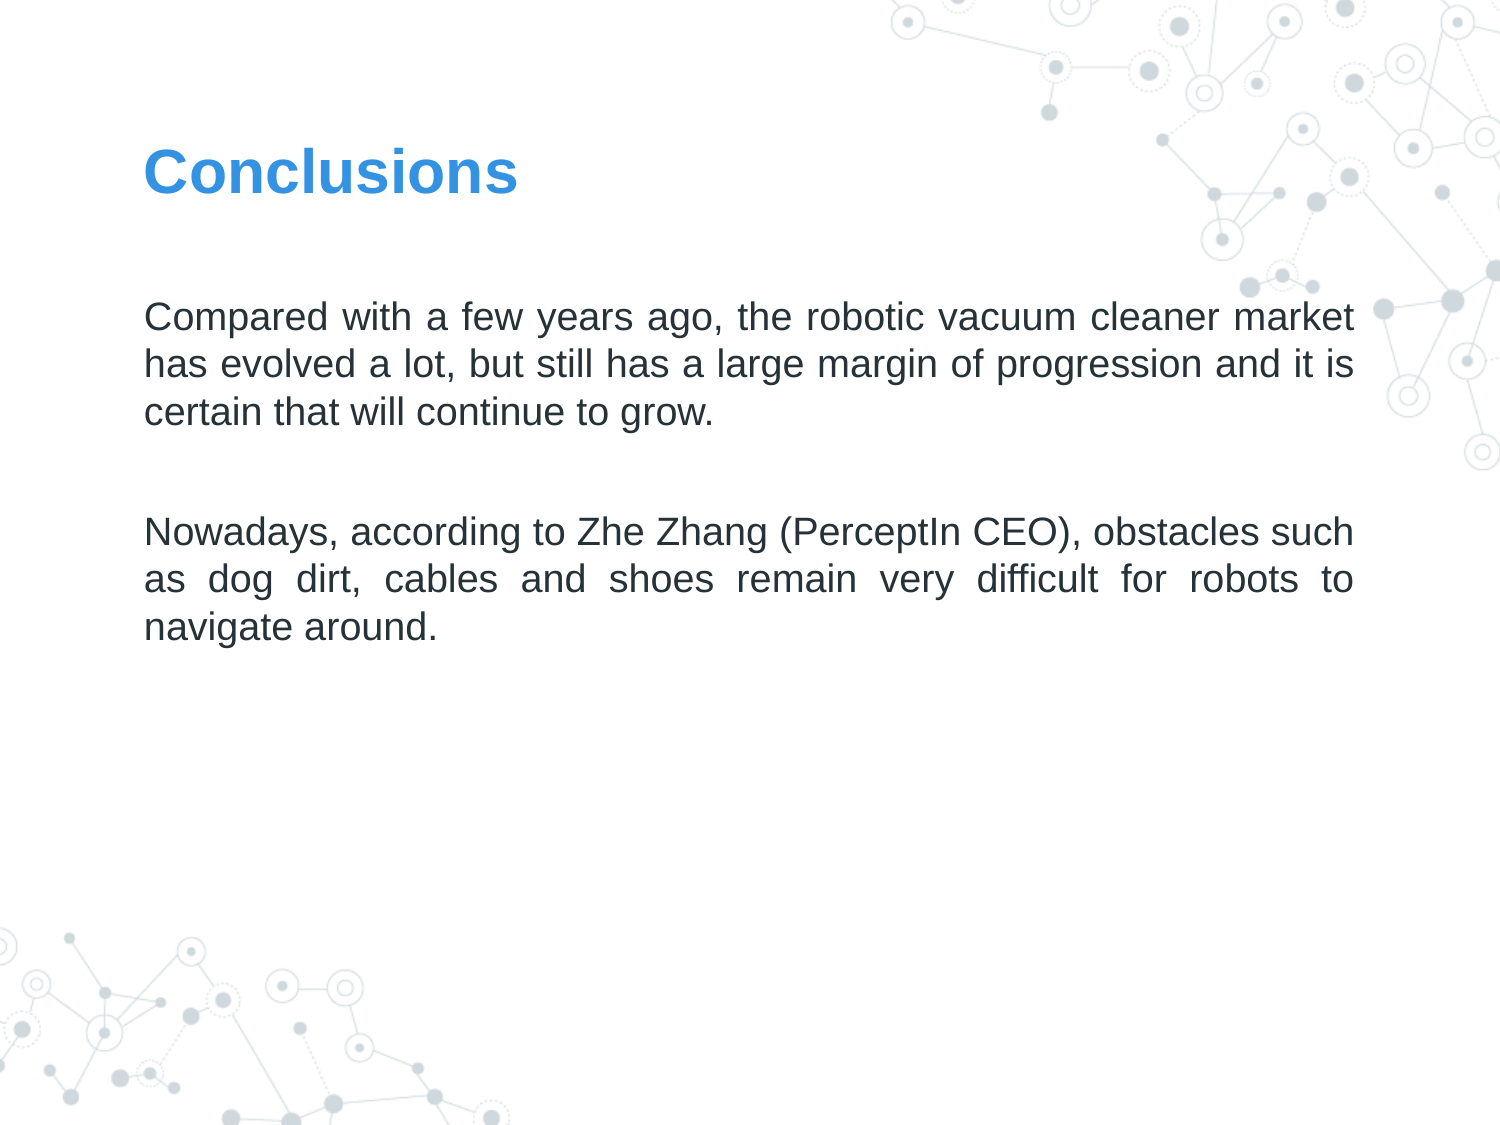

# Conclusions
Compared with a few years ago, the robotic vacuum cleaner market has evolved a lot, but still has a large margin of progression and it is certain that will continue to grow.

Nowadays, according to Zhe Zhang (PerceptIn CEO), obstacles such as dog dirt, cables and shoes remain very difficult for robots to navigate around.